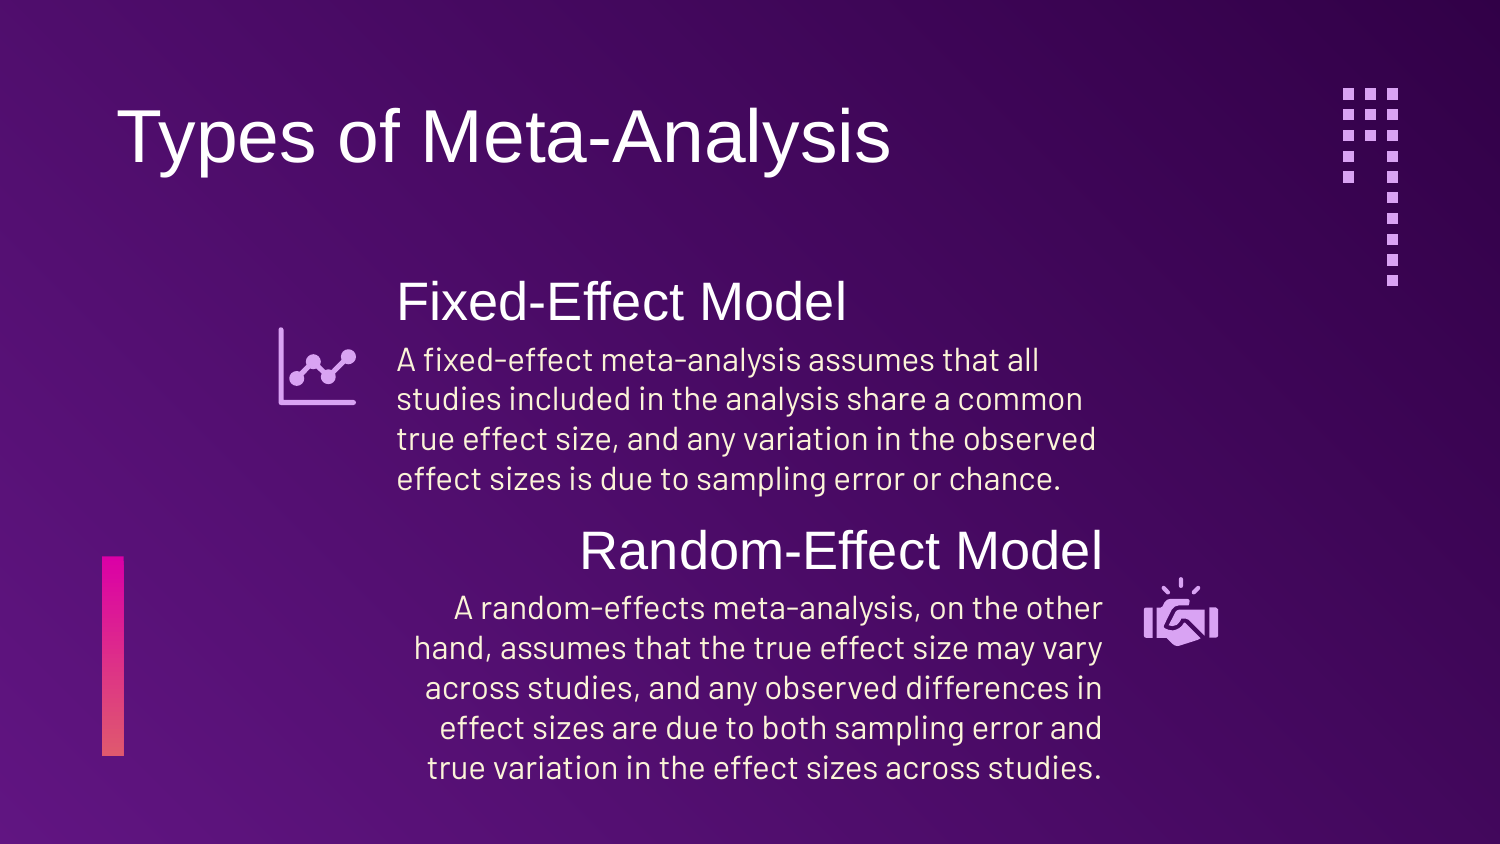

# Types of Meta-Analysis

Fixed-Effect Model
A fixed-effect meta-analysis assumes that all studies included in the analysis share a common true effect size, and any variation in the observed effect sizes is due to sampling error or chance.

Random-Effect Model

A random-effects meta-analysis, on the other hand, assumes that the true effect size may vary across studies, and any observed differences in effect sizes are due to both sampling error and true variation in the effect sizes across studies.